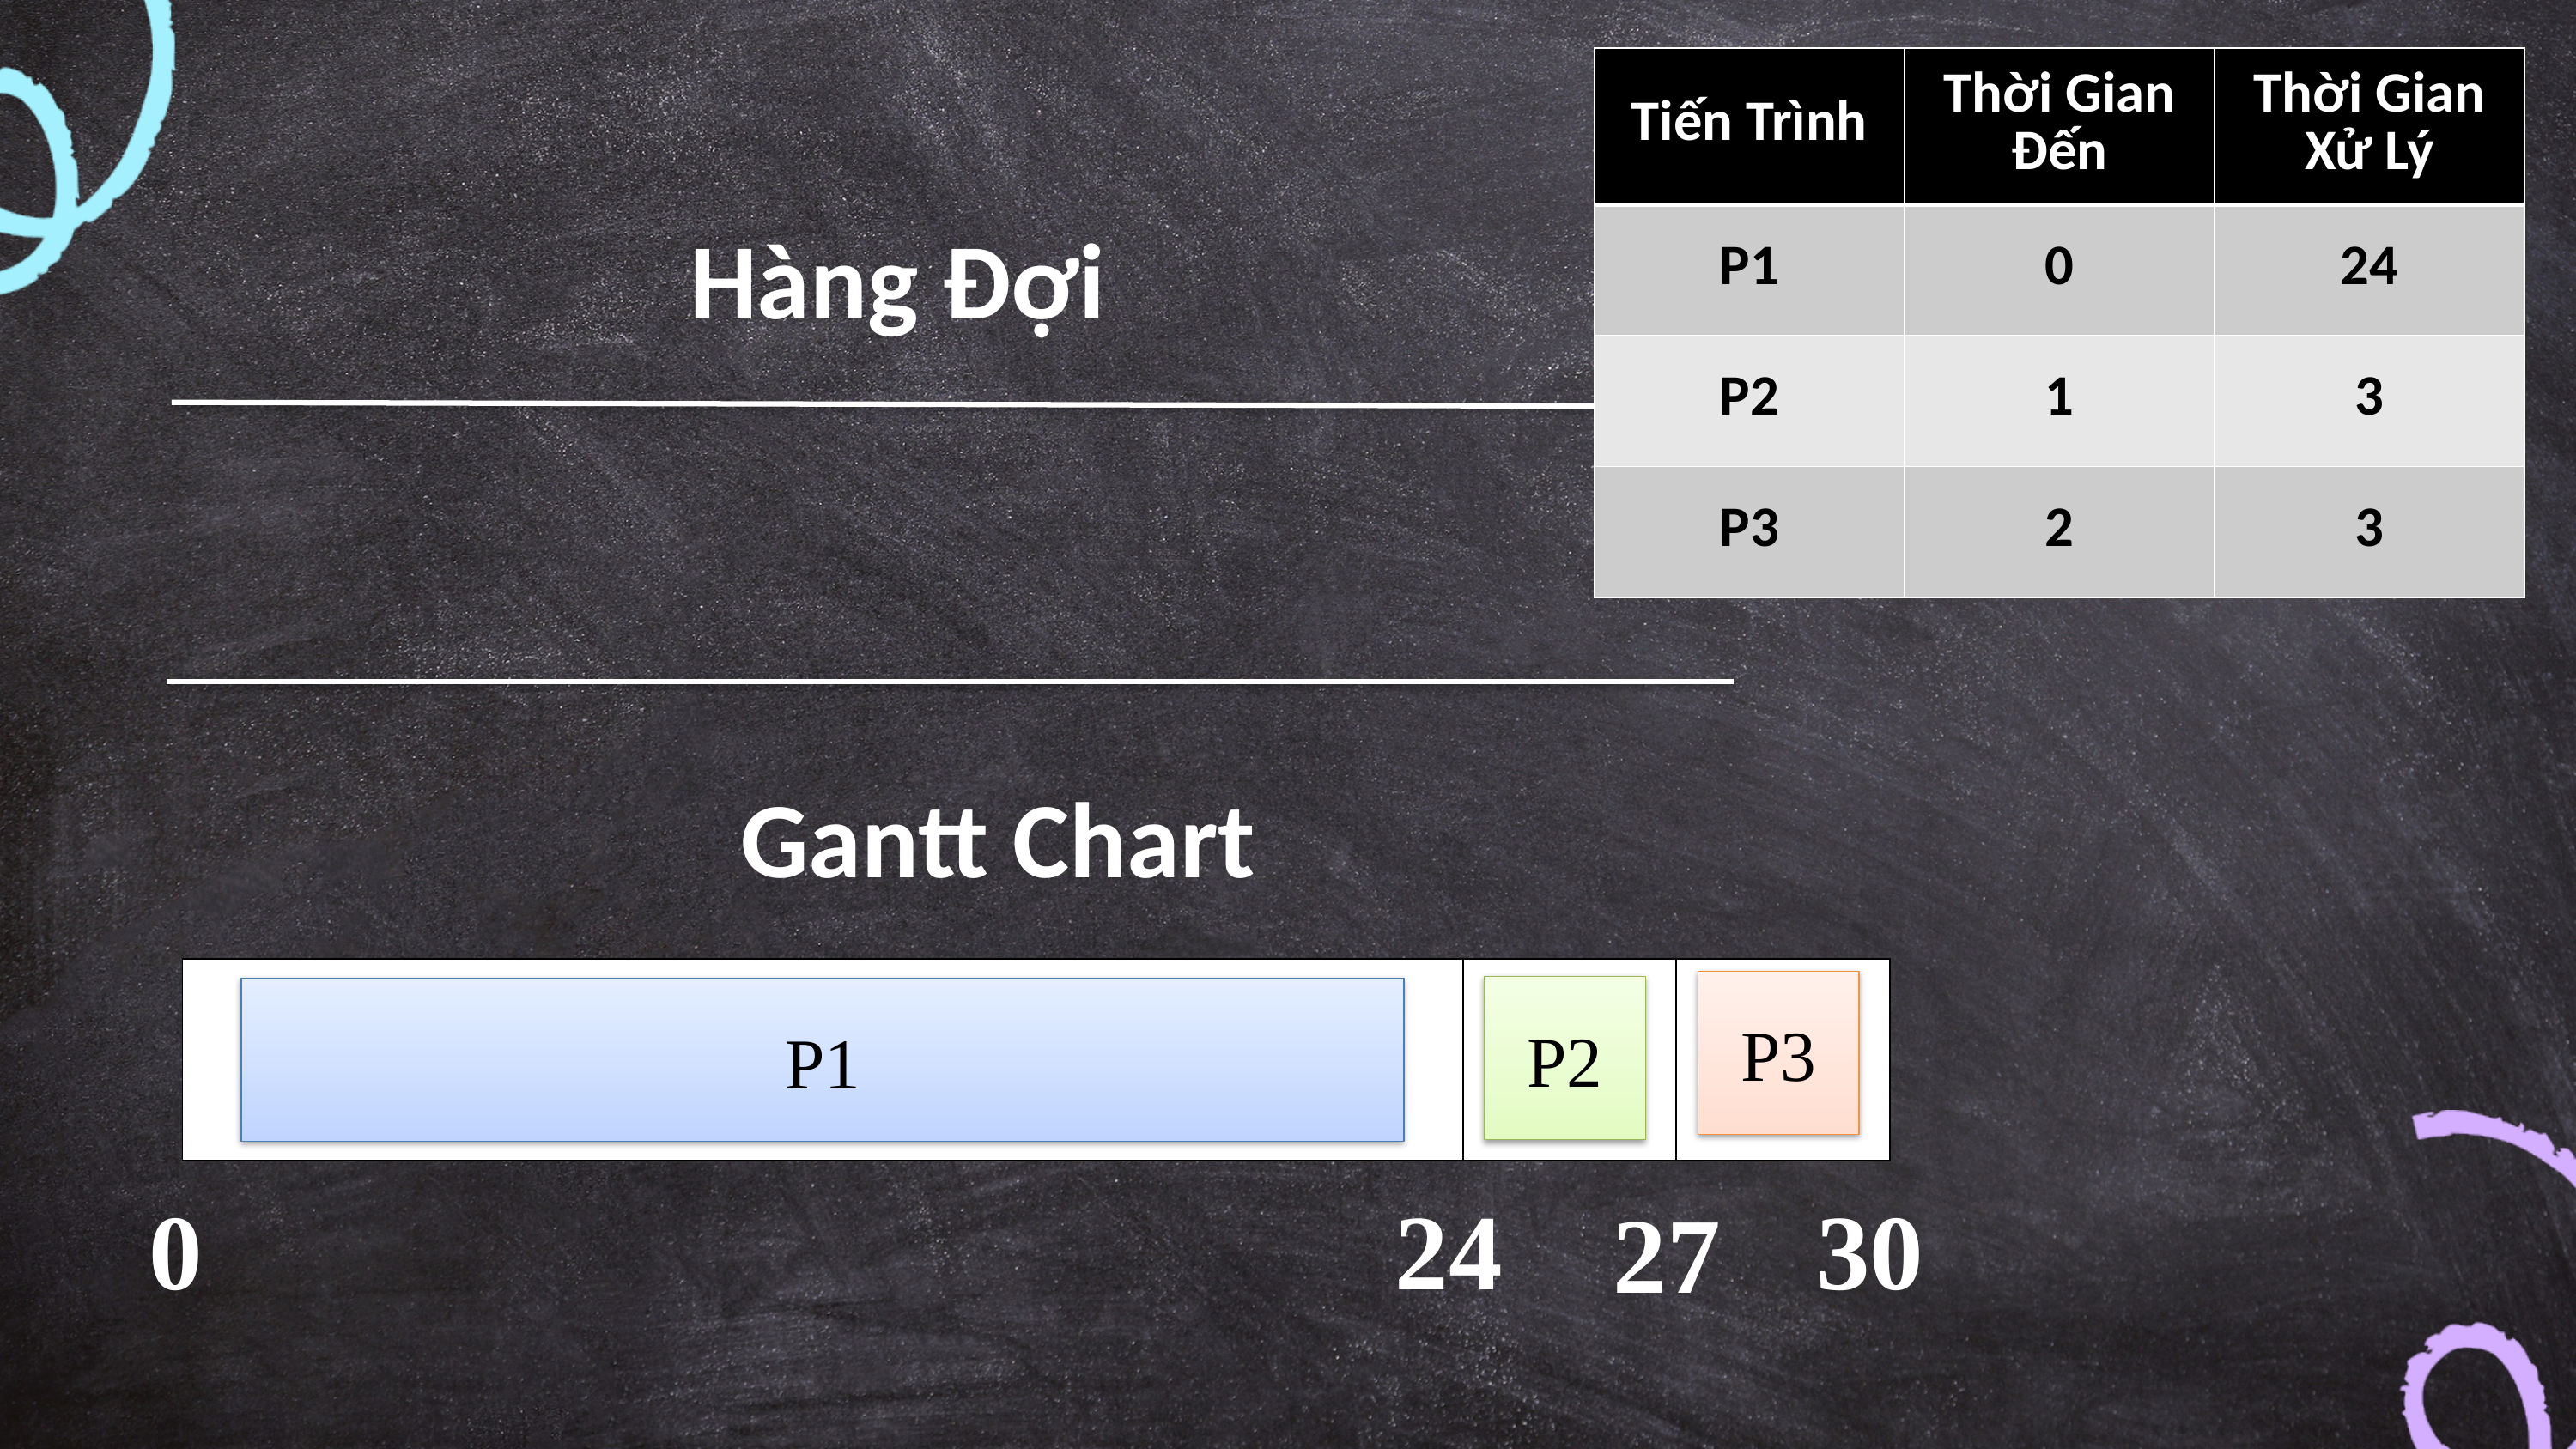

| Tiến Trình | Thời Gian Đến | Thời Gian Xử Lý |
| --- | --- | --- |
| P1 | 0 | 24 |
| P2 | 1 | 3 |
| P3 | 2 | 3 |
Hàng Đợi
Gantt Chart
|  |
| --- |
|  |
| --- |
|  |
| --- |
P3
P2
P1

30
24
0
27